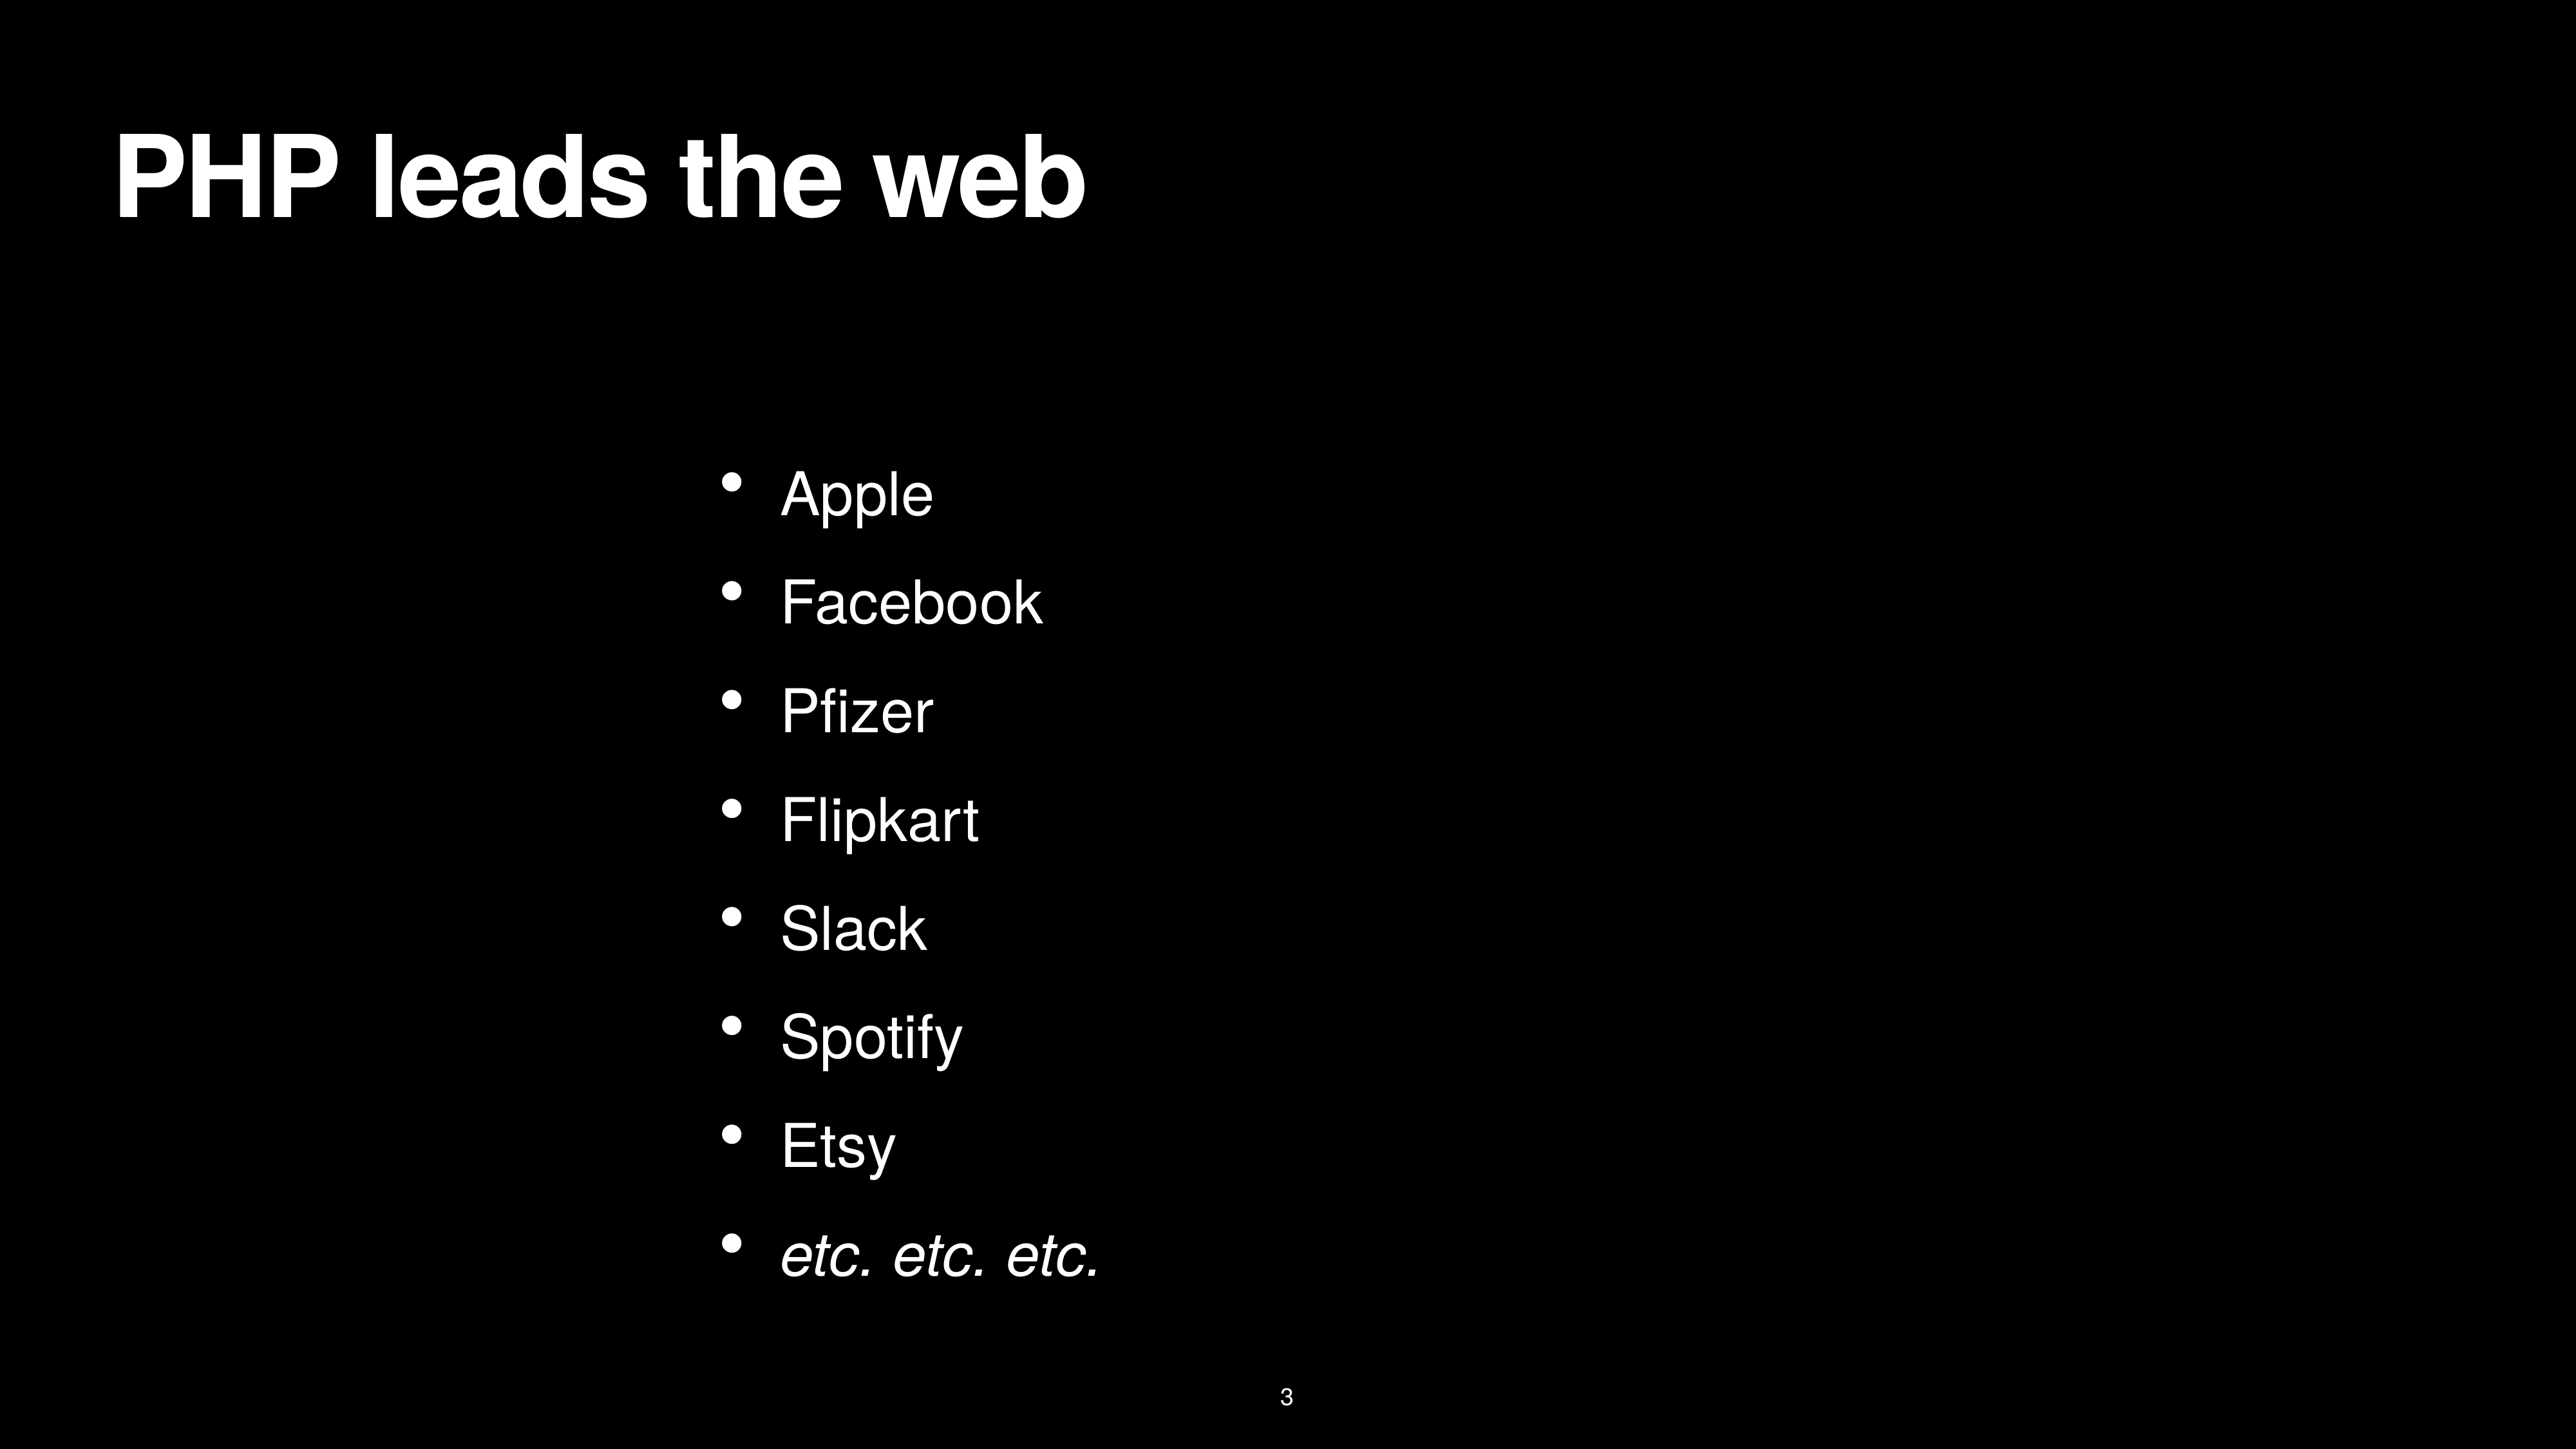

PHP leads the web
Apple
Facebook
Pfizer
Flipkart
Slack
Spotify
Etsy
etc. etc. etc.
3